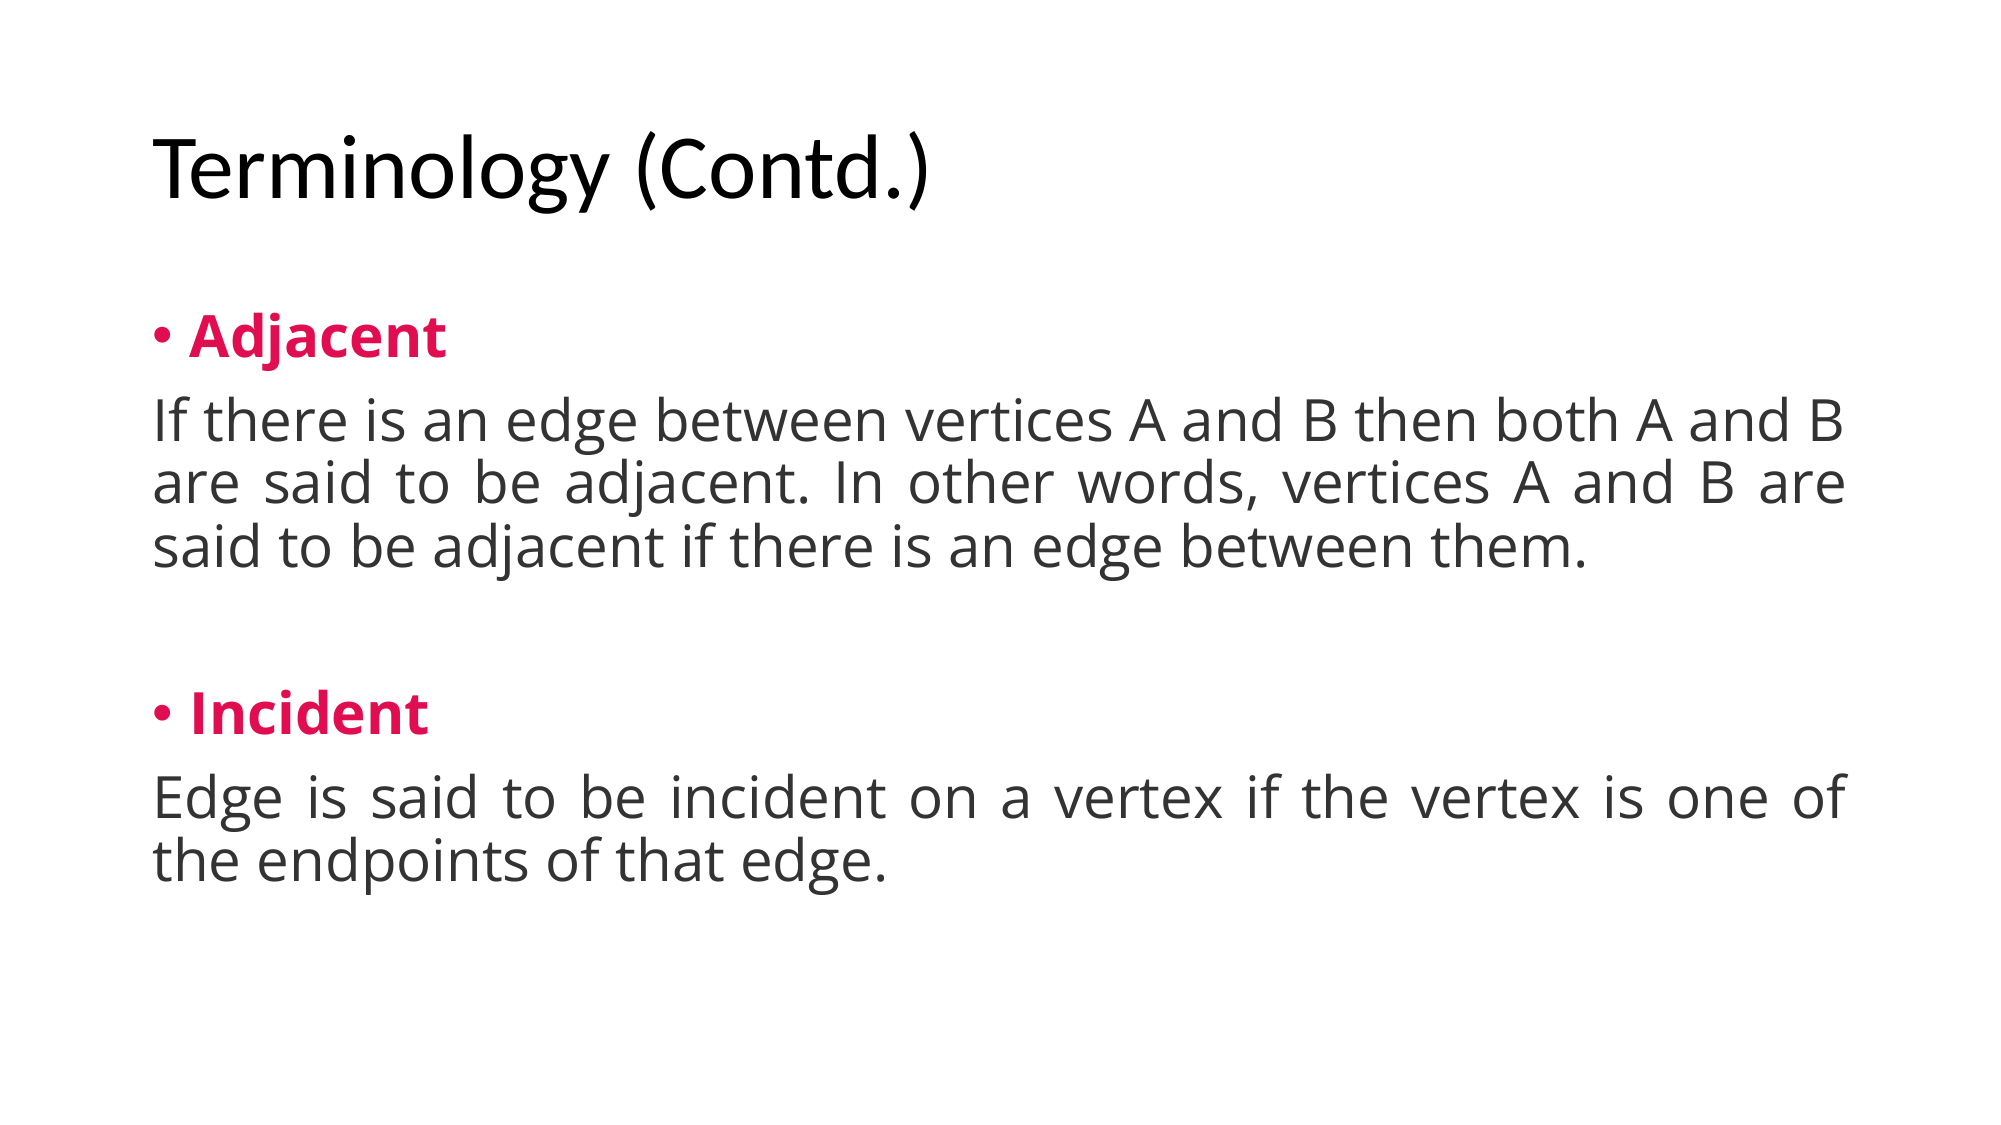

# Terminology (Contd.)
Adjacent
If there is an edge between vertices A and B then both A and B are said to be adjacent. In other words, vertices A and B are said to be adjacent if there is an edge between them.

Incident
Edge is said to be incident on a vertex if the vertex is one of the endpoints of that edge.